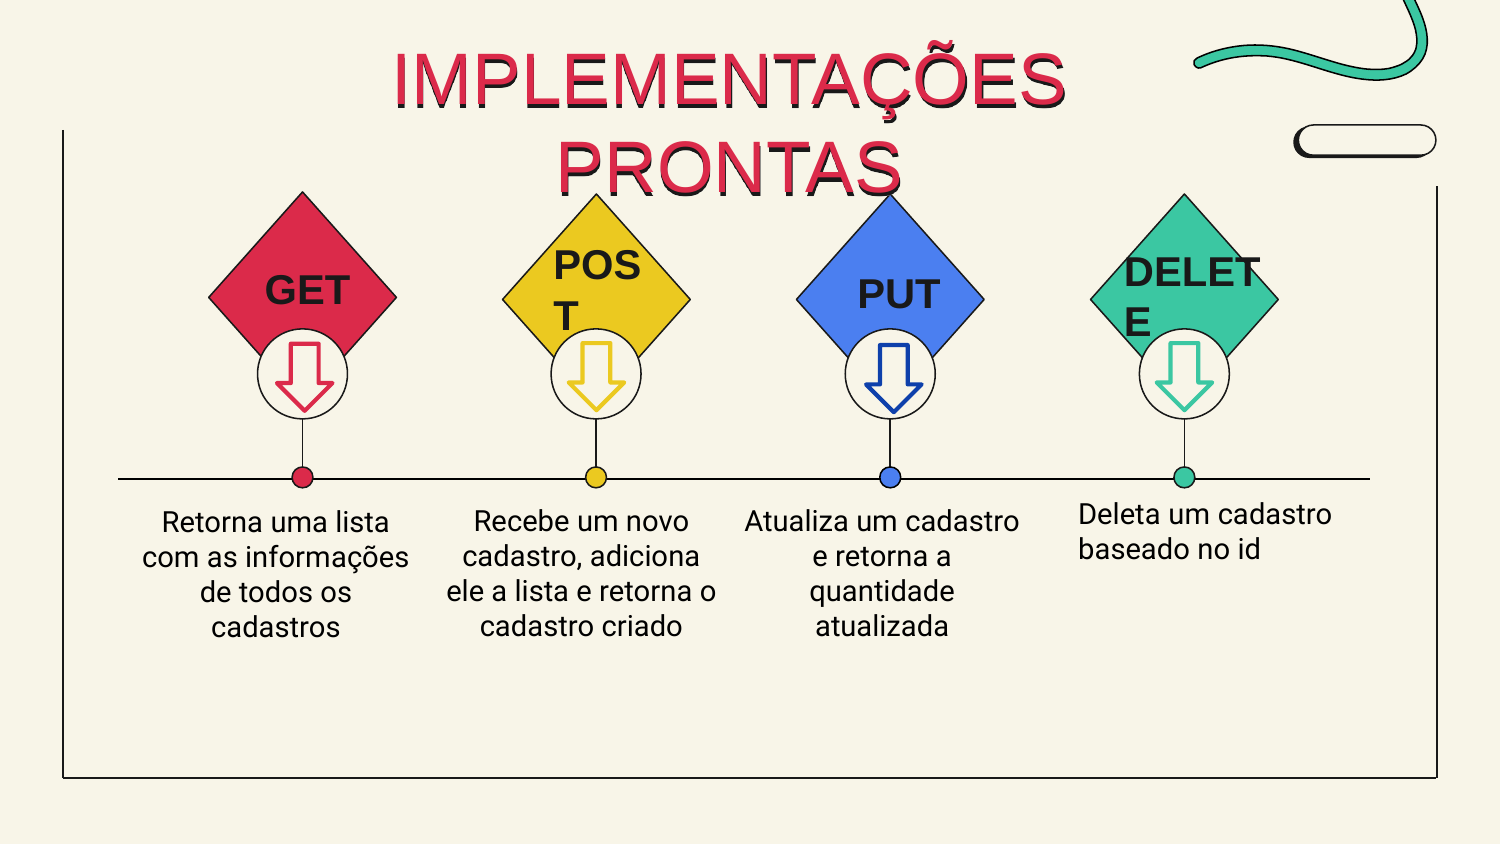

# IMPLEMENTAÇÕES PRONTAS

GET
POST
PUT
DELETE

Deleta um cadastro baseado no id

Atualiza um cadastro e retorna a quantidade atualizada

Recebe um novo cadastro, adiciona ele a lista e retorna o cadastro criado

Retorna uma lista com as informações de todos os cadastros